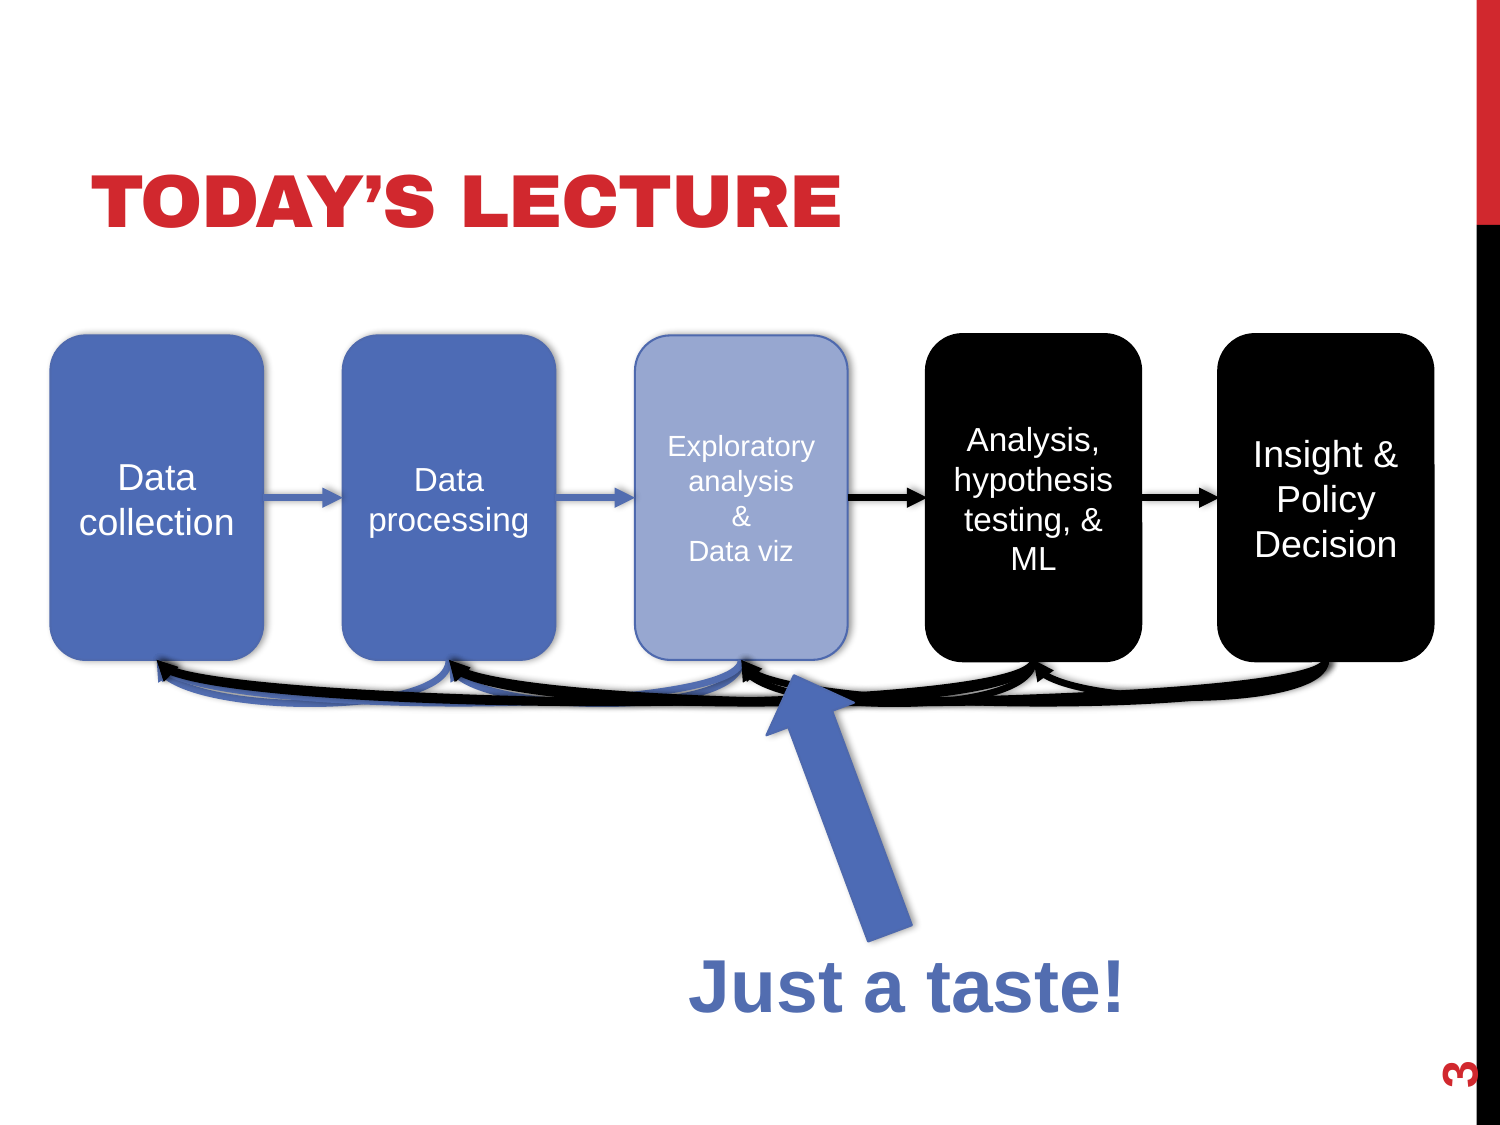

# Today’s Lecture
Data collection
Data processing
Exploratory analysis
&
Data viz
Analysis, hypothesis testing, & ML
Insight & Policy Decision

Just a taste!
3